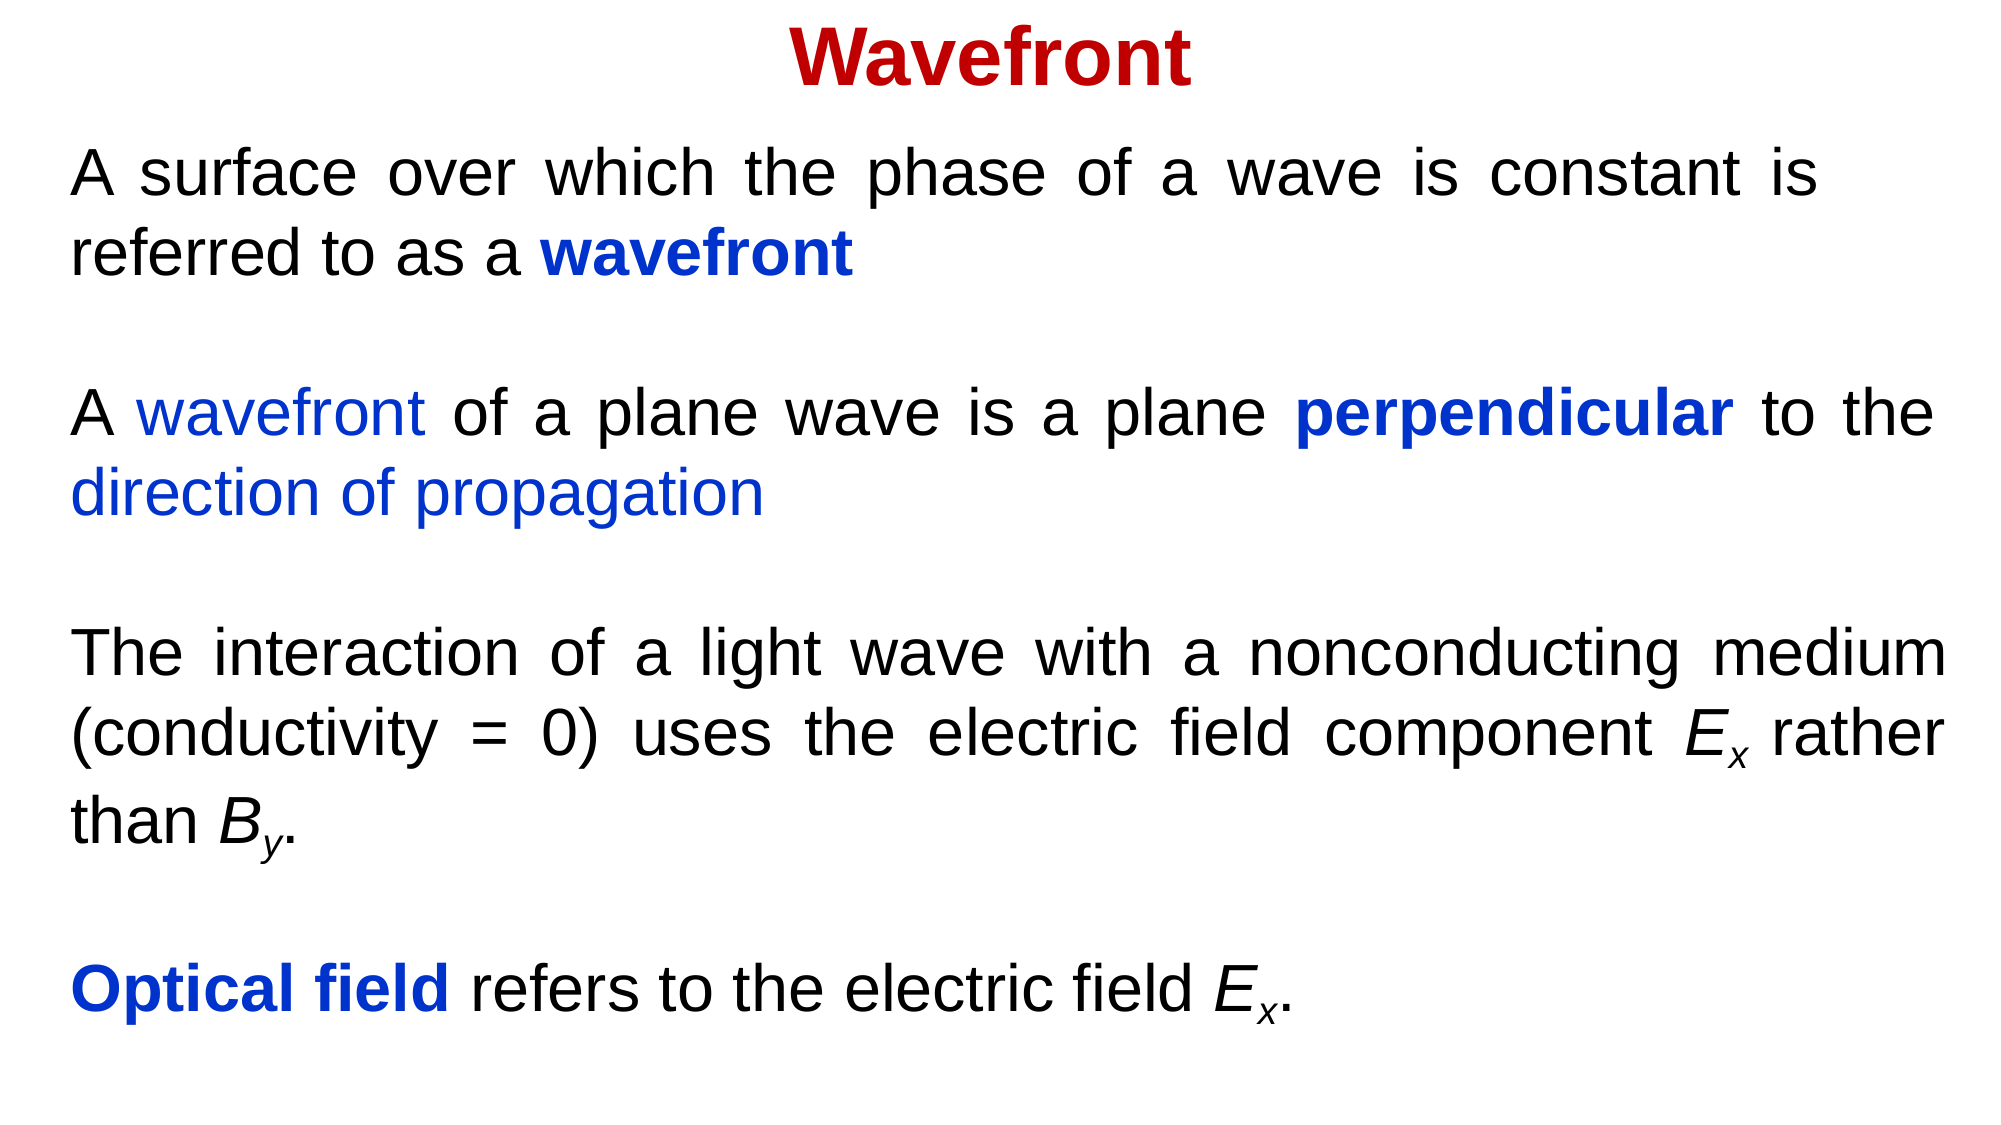

# Wavefront
A surface over which the phase of a wave is constant is  referred to as a wavefront

A wavefront of a plane wave is a plane perpendicular to the  direction of propagation

The interaction of a light wave with a nonconducting medium  (conductivity = 0) uses the electric field component Ex rather  than By.

Optical field refers to the electric field Ex.